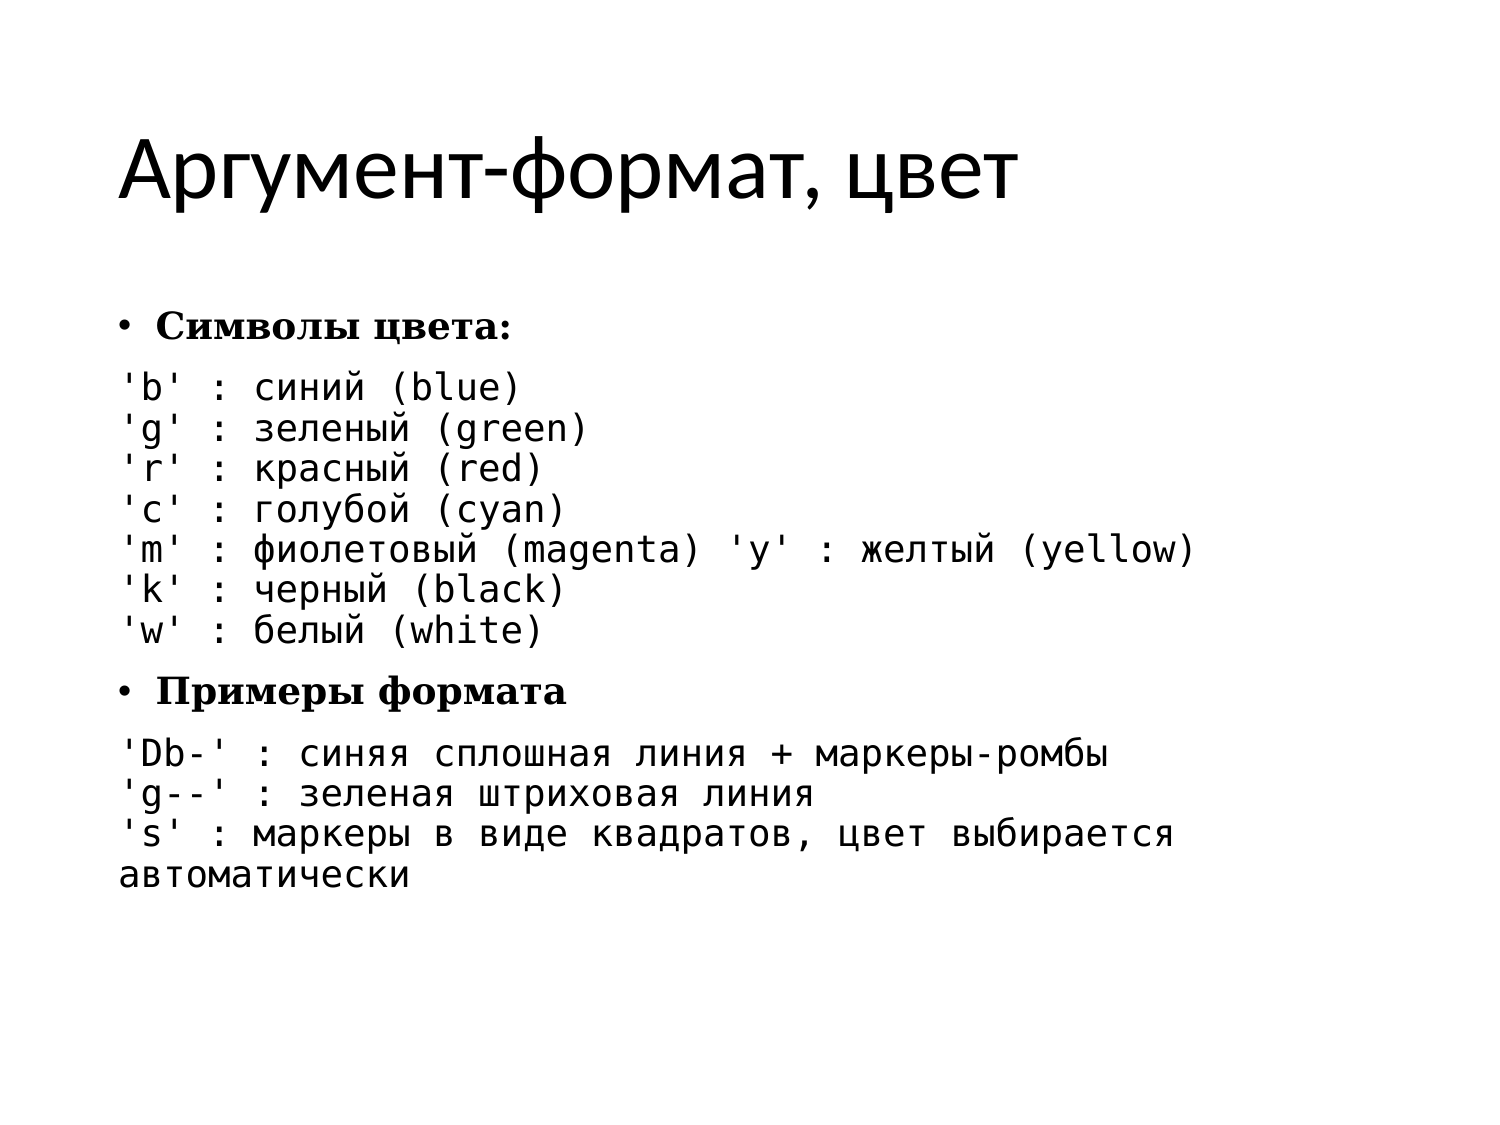

# Аргумент-формат, цвет
Символы цвета:
'b' : синий (blue)
'g' : зеленый (green)
'r' : красный (red)
'c' : голубой (cyan)
'm' : фиолетовый (magenta) 'y' : желтый (yellow)
'k' : черный (black)
'w' : белый (white)
Примеры формата
'Db-' : синяя сплошная линия + маркеры-ромбы
'g--' : зеленая штриховая линия
's' : маркеры в виде квадратов, цвет выбирается автоматически